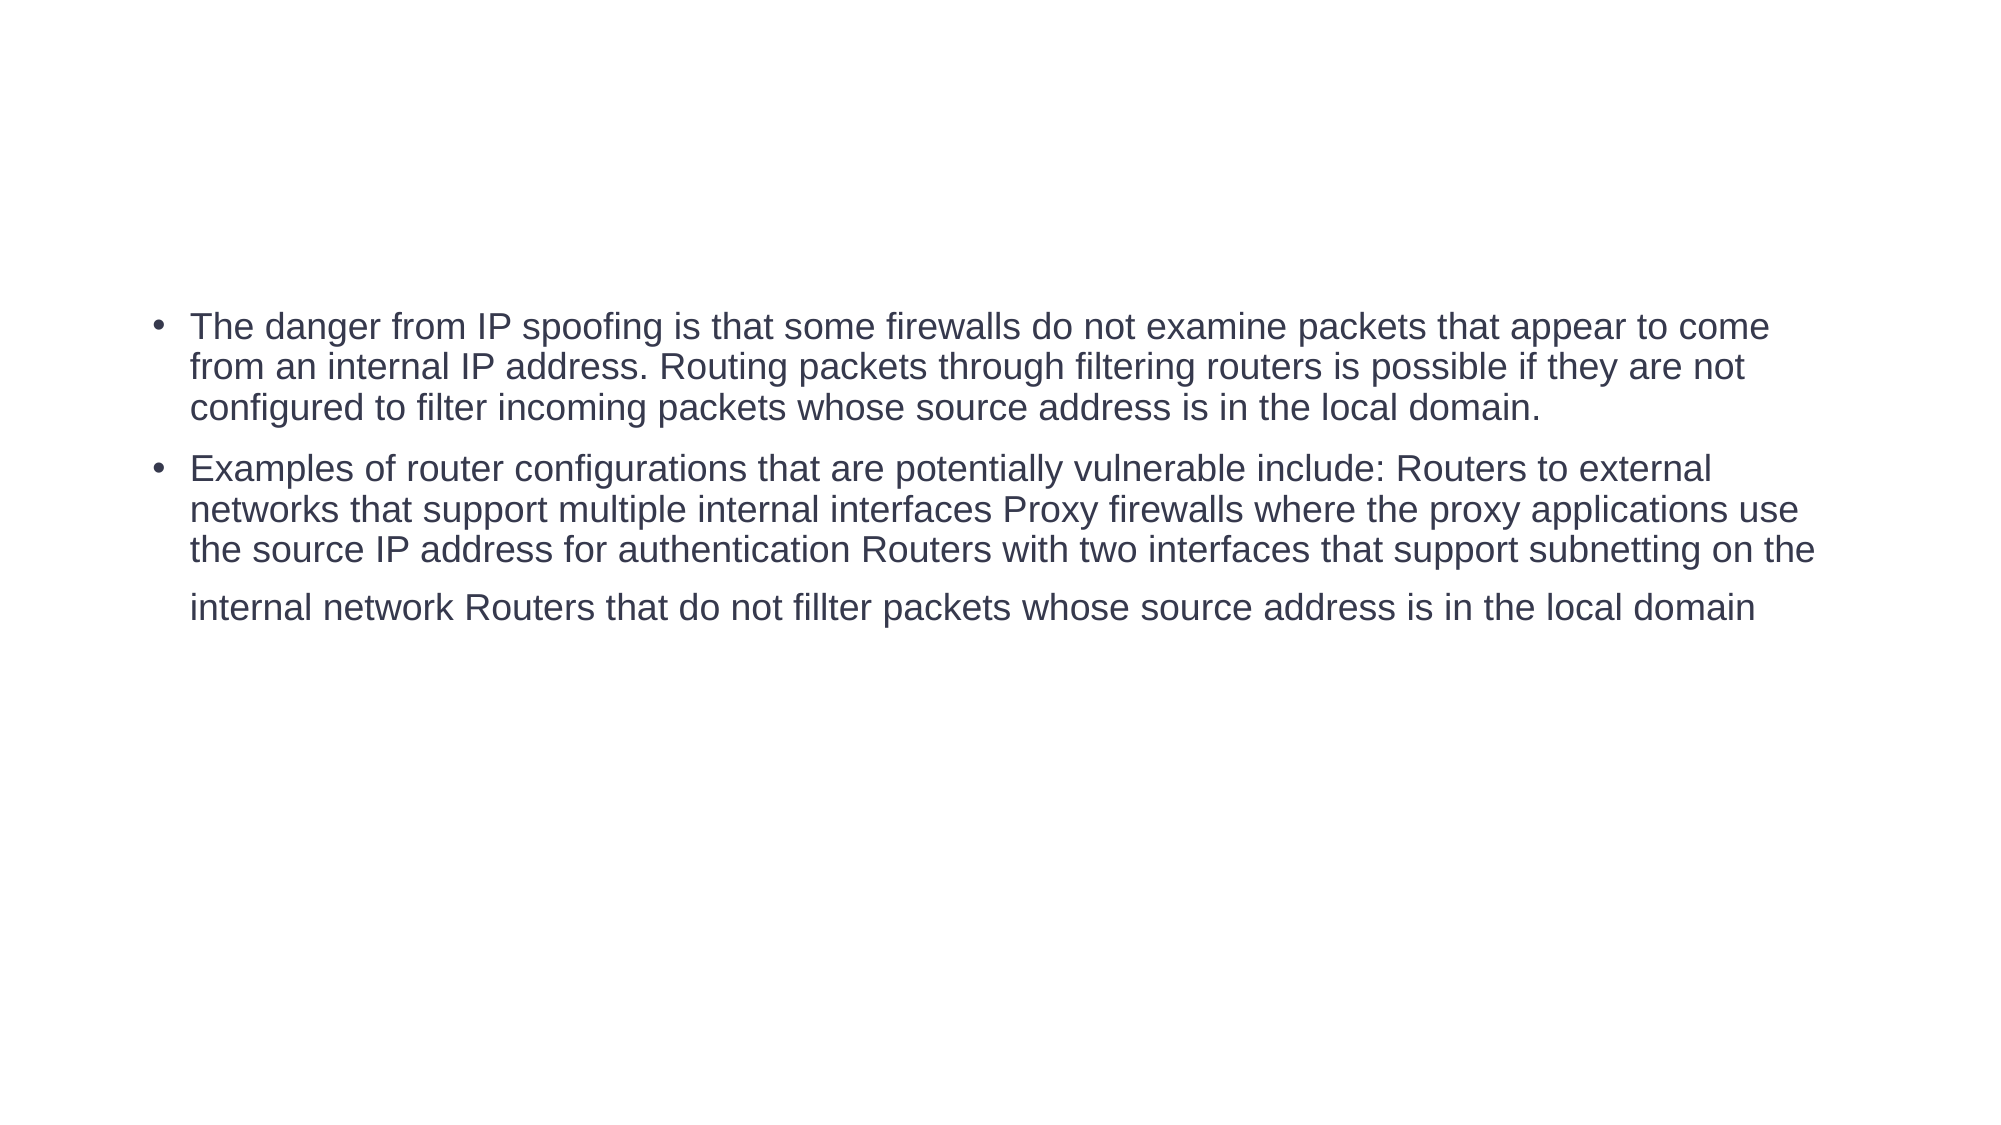

#
The danger from IP spoofing is that some firewalls do not examine packets that appear to come from an internal IP address. Routing packets through filtering routers is possible if they are not configured to filter incoming packets whose source address is in the local domain.
Examples of router configurations that are potentially vulnerable include: Routers to external networks that support multiple internal interfaces Proxy firewalls where the proxy applications use the source IP address for authentication Routers with two interfaces that support subnetting on the internal network Routers that do not fillter packets whose source address is in the local domain